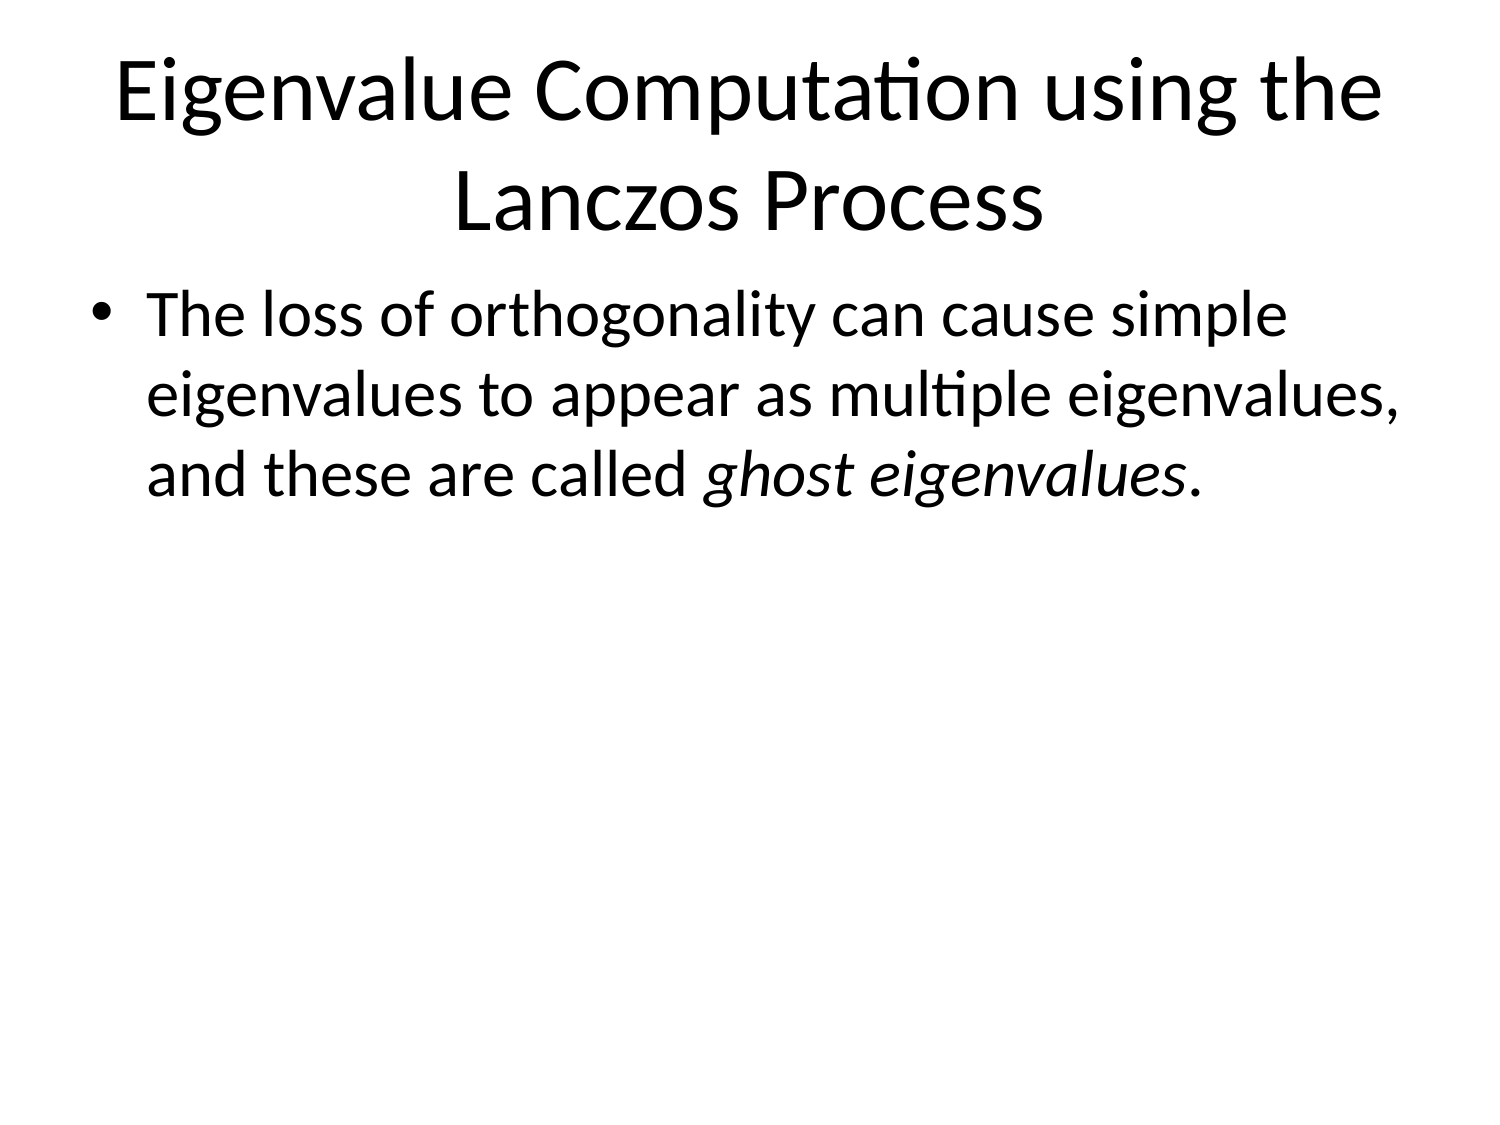

# Eigenvalue Computation using the Lanczos Process
The loss of orthogonality can cause simple eigenvalues to appear as multiple eigenvalues, and these are called ghost eigenvalues.